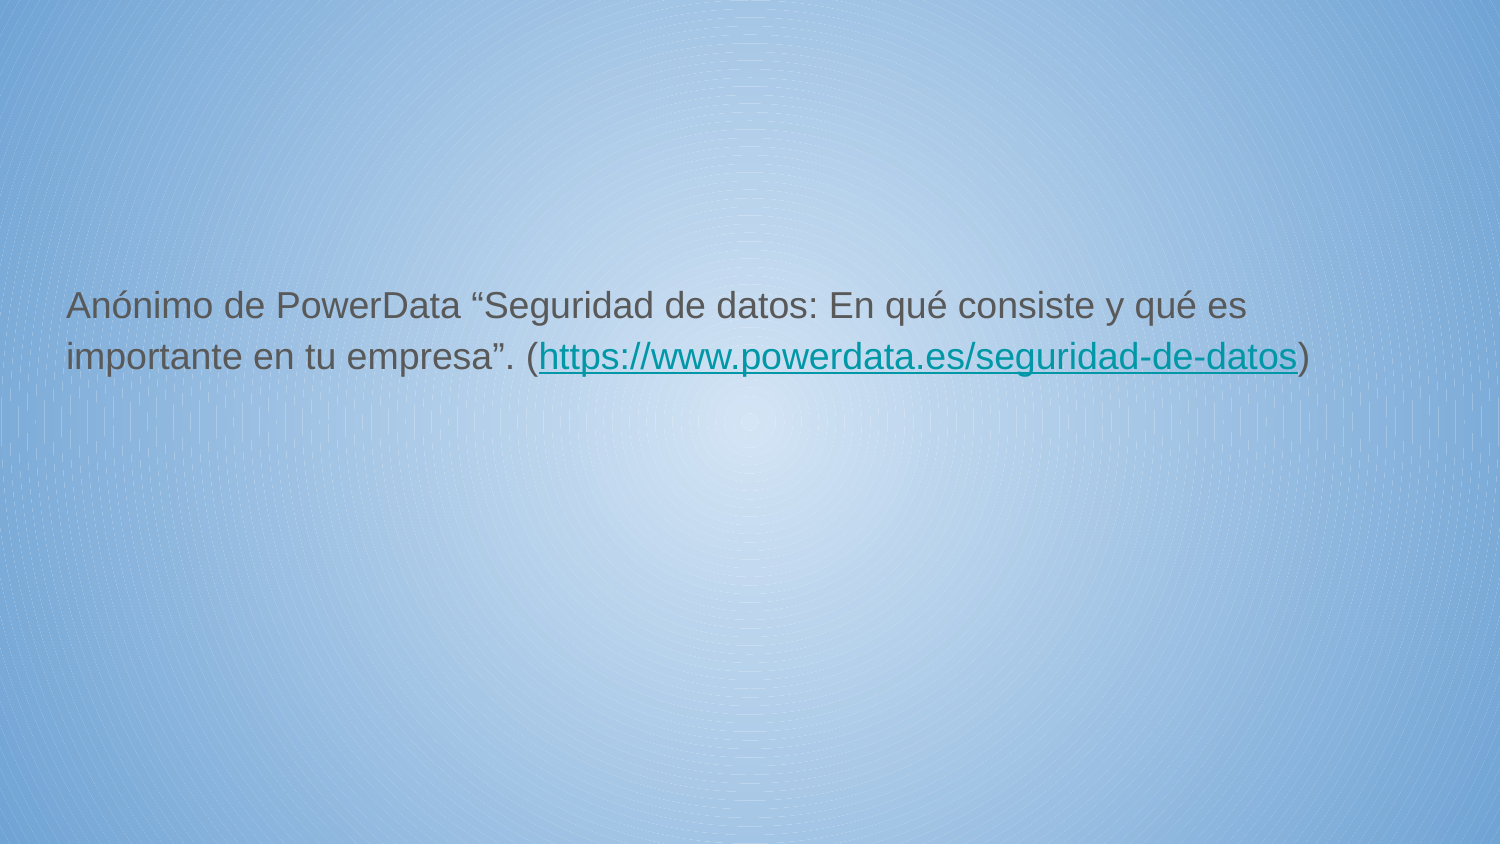

#

Anónimo de PowerData “Seguridad de datos: En qué consiste y qué es importante en tu empresa”. (https://www.powerdata.es/seguridad-de-datos)